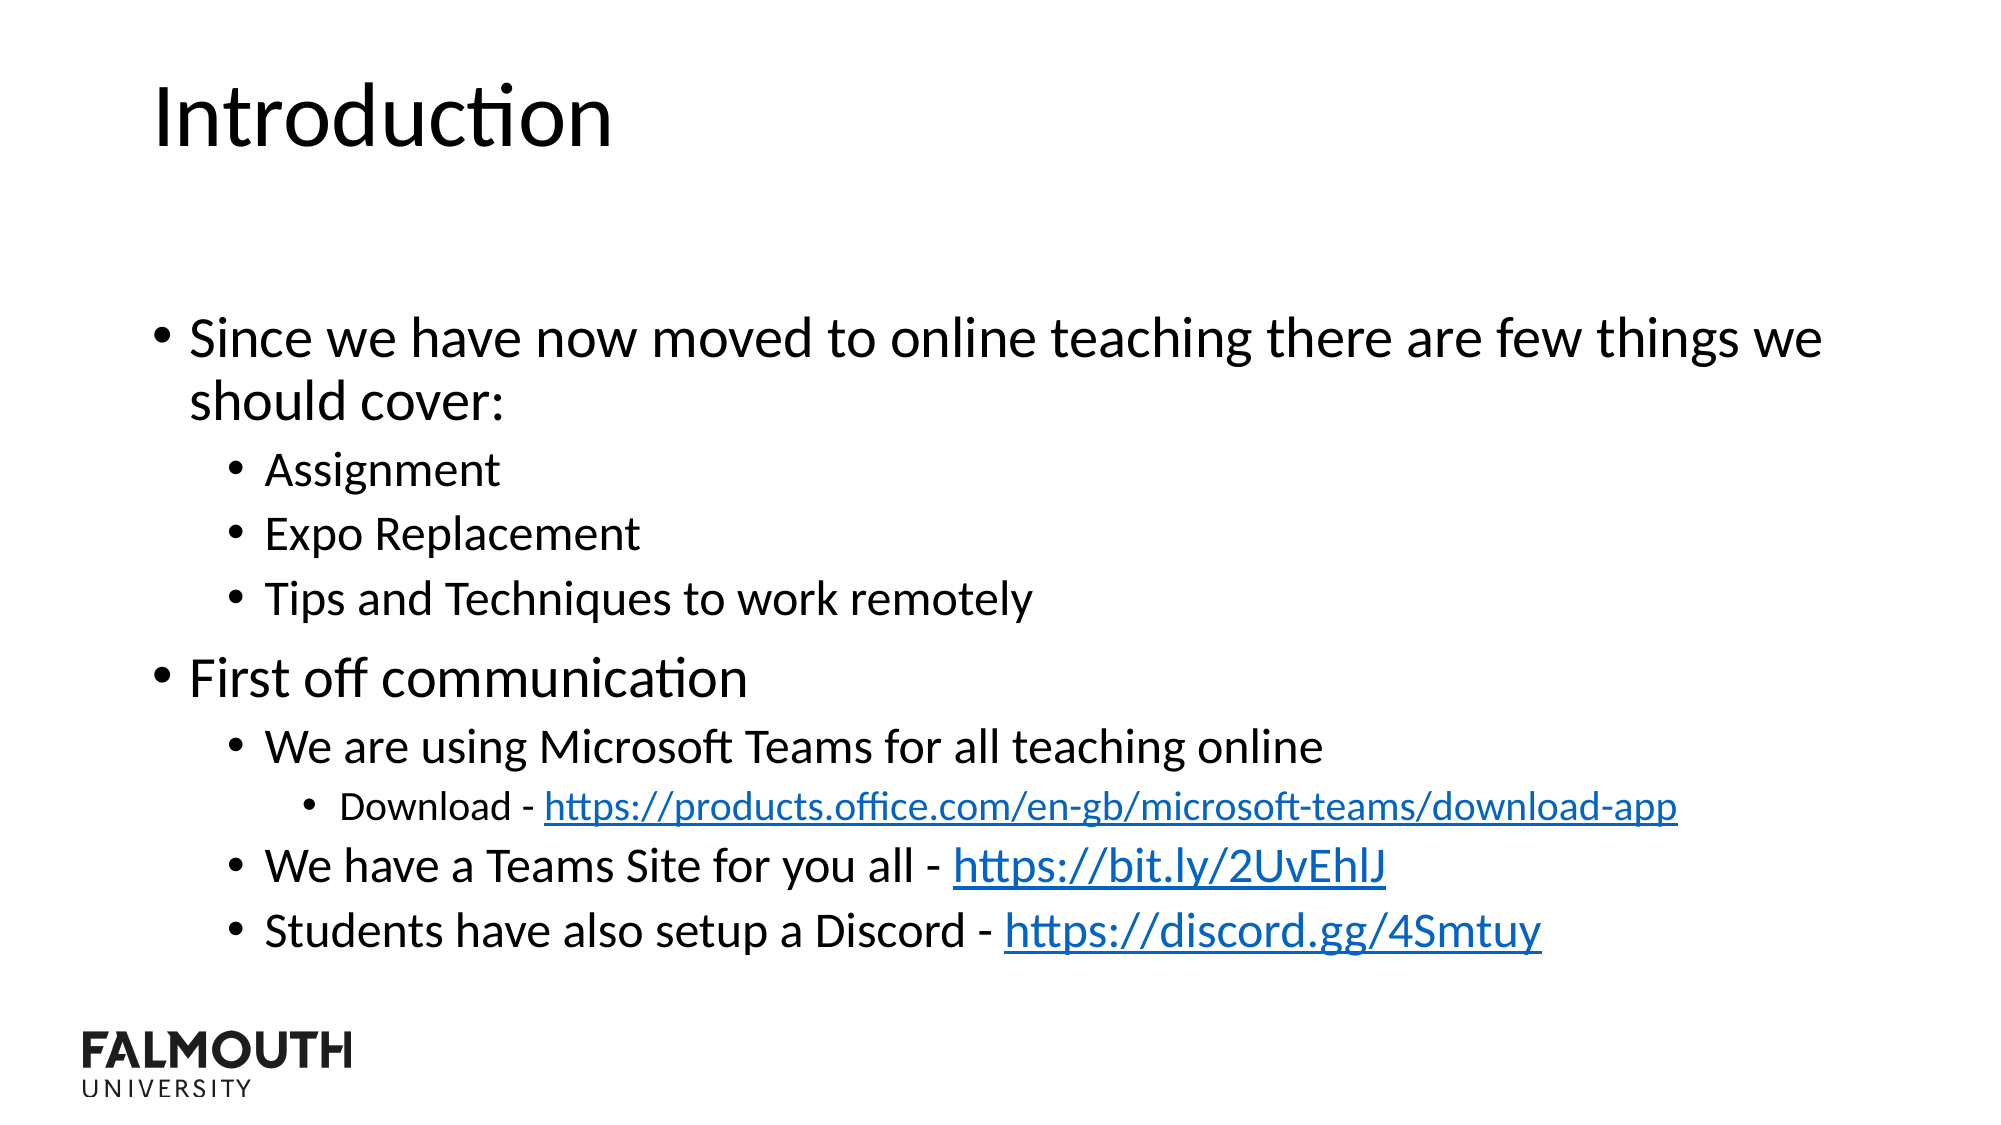

Introduction
Since we have now moved to online teaching there are few things we should cover:
Assignment
Expo Replacement
Tips and Techniques to work remotely
First off communication
We are using Microsoft Teams for all teaching online
Download - https://products.office.com/en-gb/microsoft-teams/download-app
We have a Teams Site for you all - https://bit.ly/2UvEhlJ
Students have also setup a Discord - https://discord.gg/4Smtuy